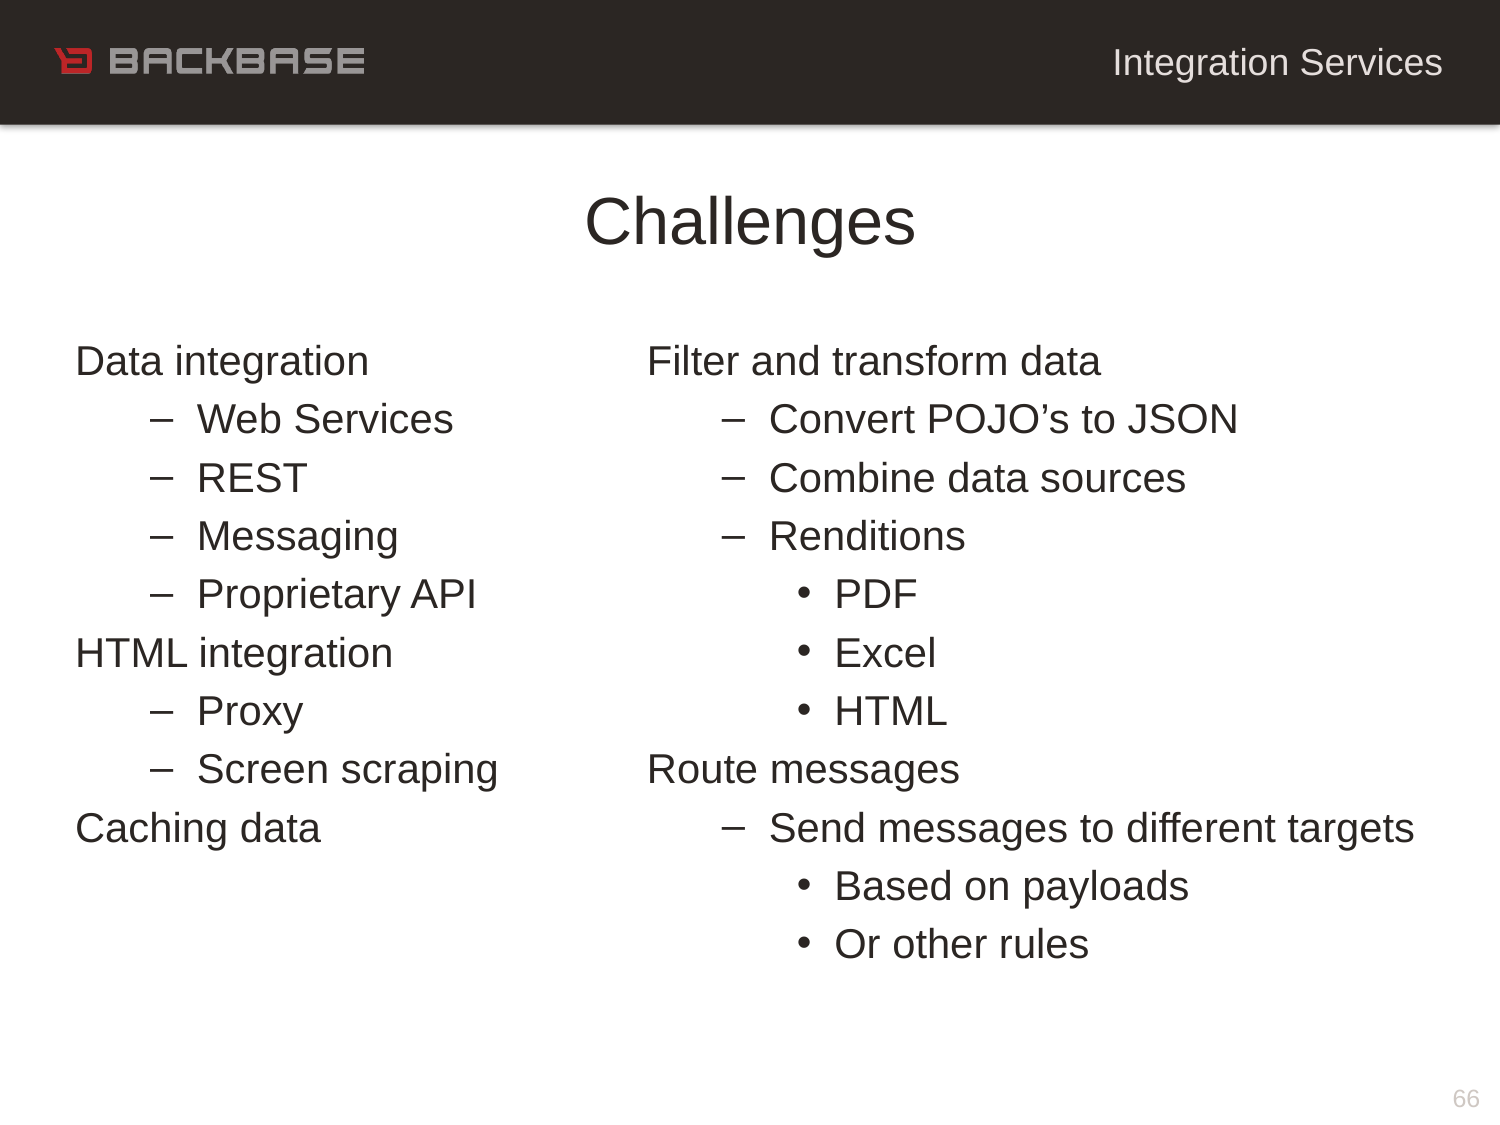

Integration Services
Challenges
Data integration
Web Services
REST
Messaging
Proprietary API
HTML integration
Proxy
Screen scraping
Caching data

Filter and transform data
Convert POJO’s to JSON
Combine data sources
Renditions
PDF
Excel
HTML
Route messages
Send messages to different targets
Based on payloads
Or other rules

66